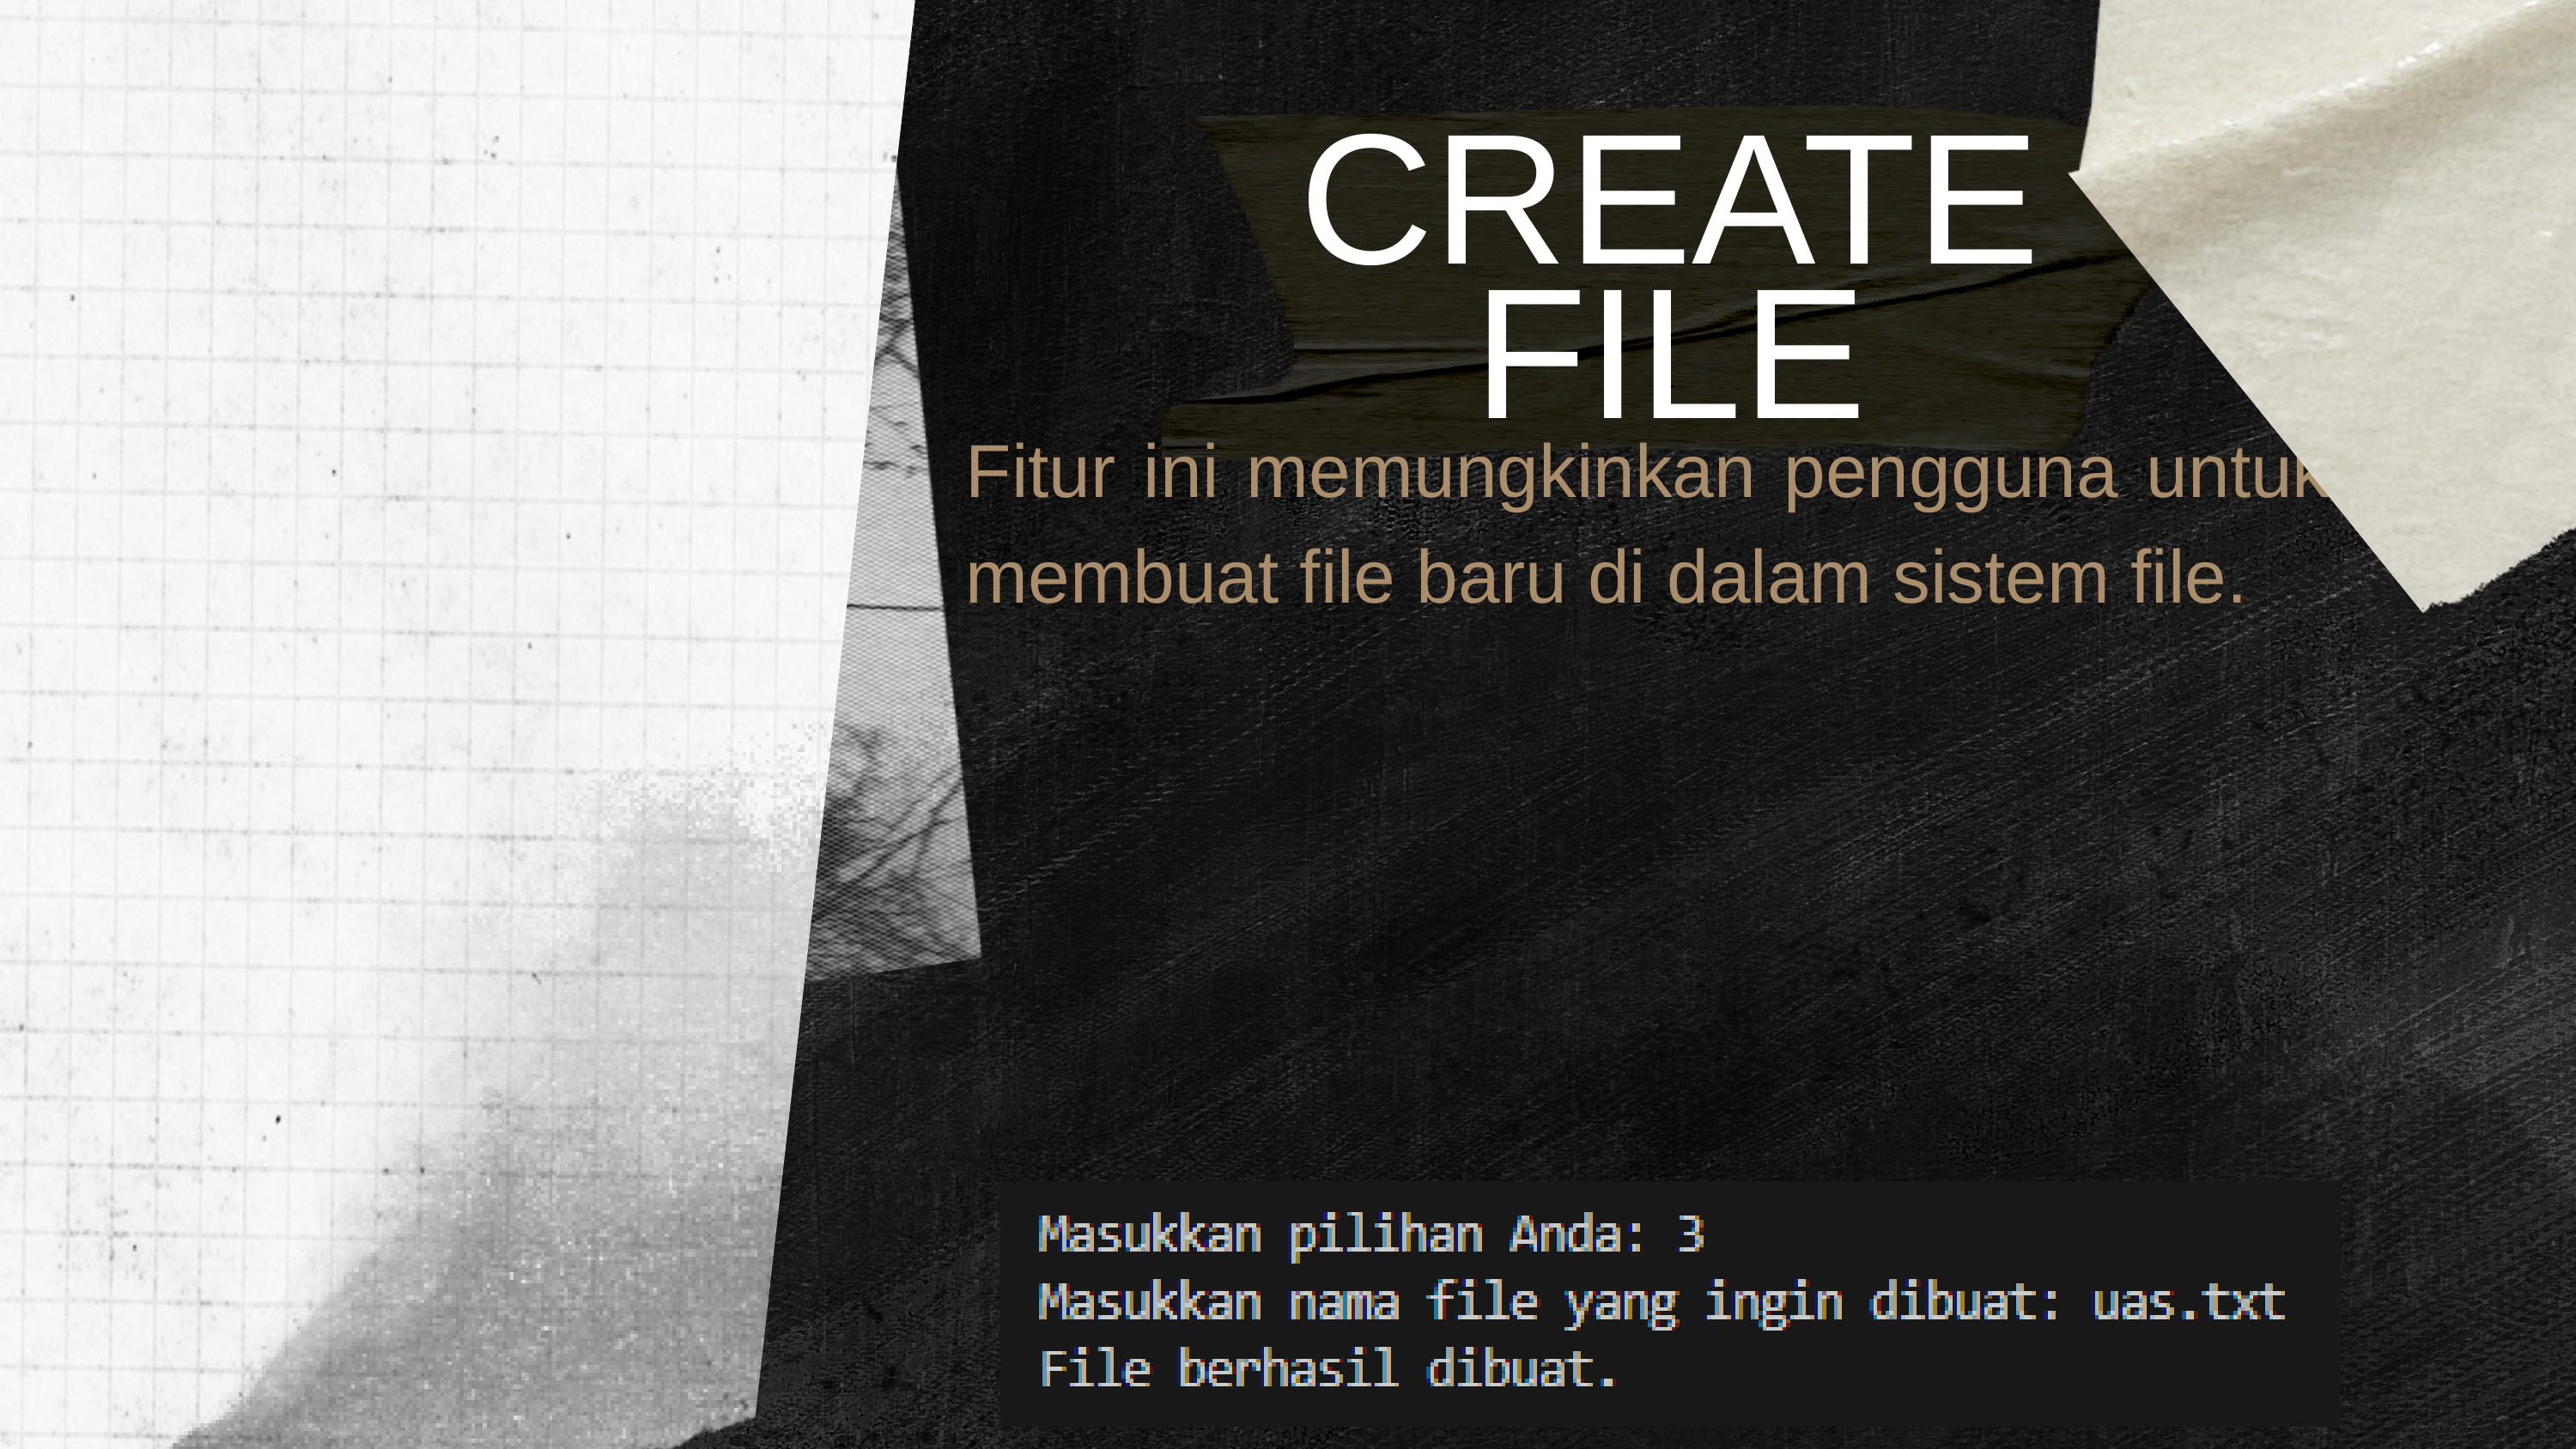

CREATE FILE
Fitur ini memungkinkan pengguna untuk membuat file baru di dalam sistem file.